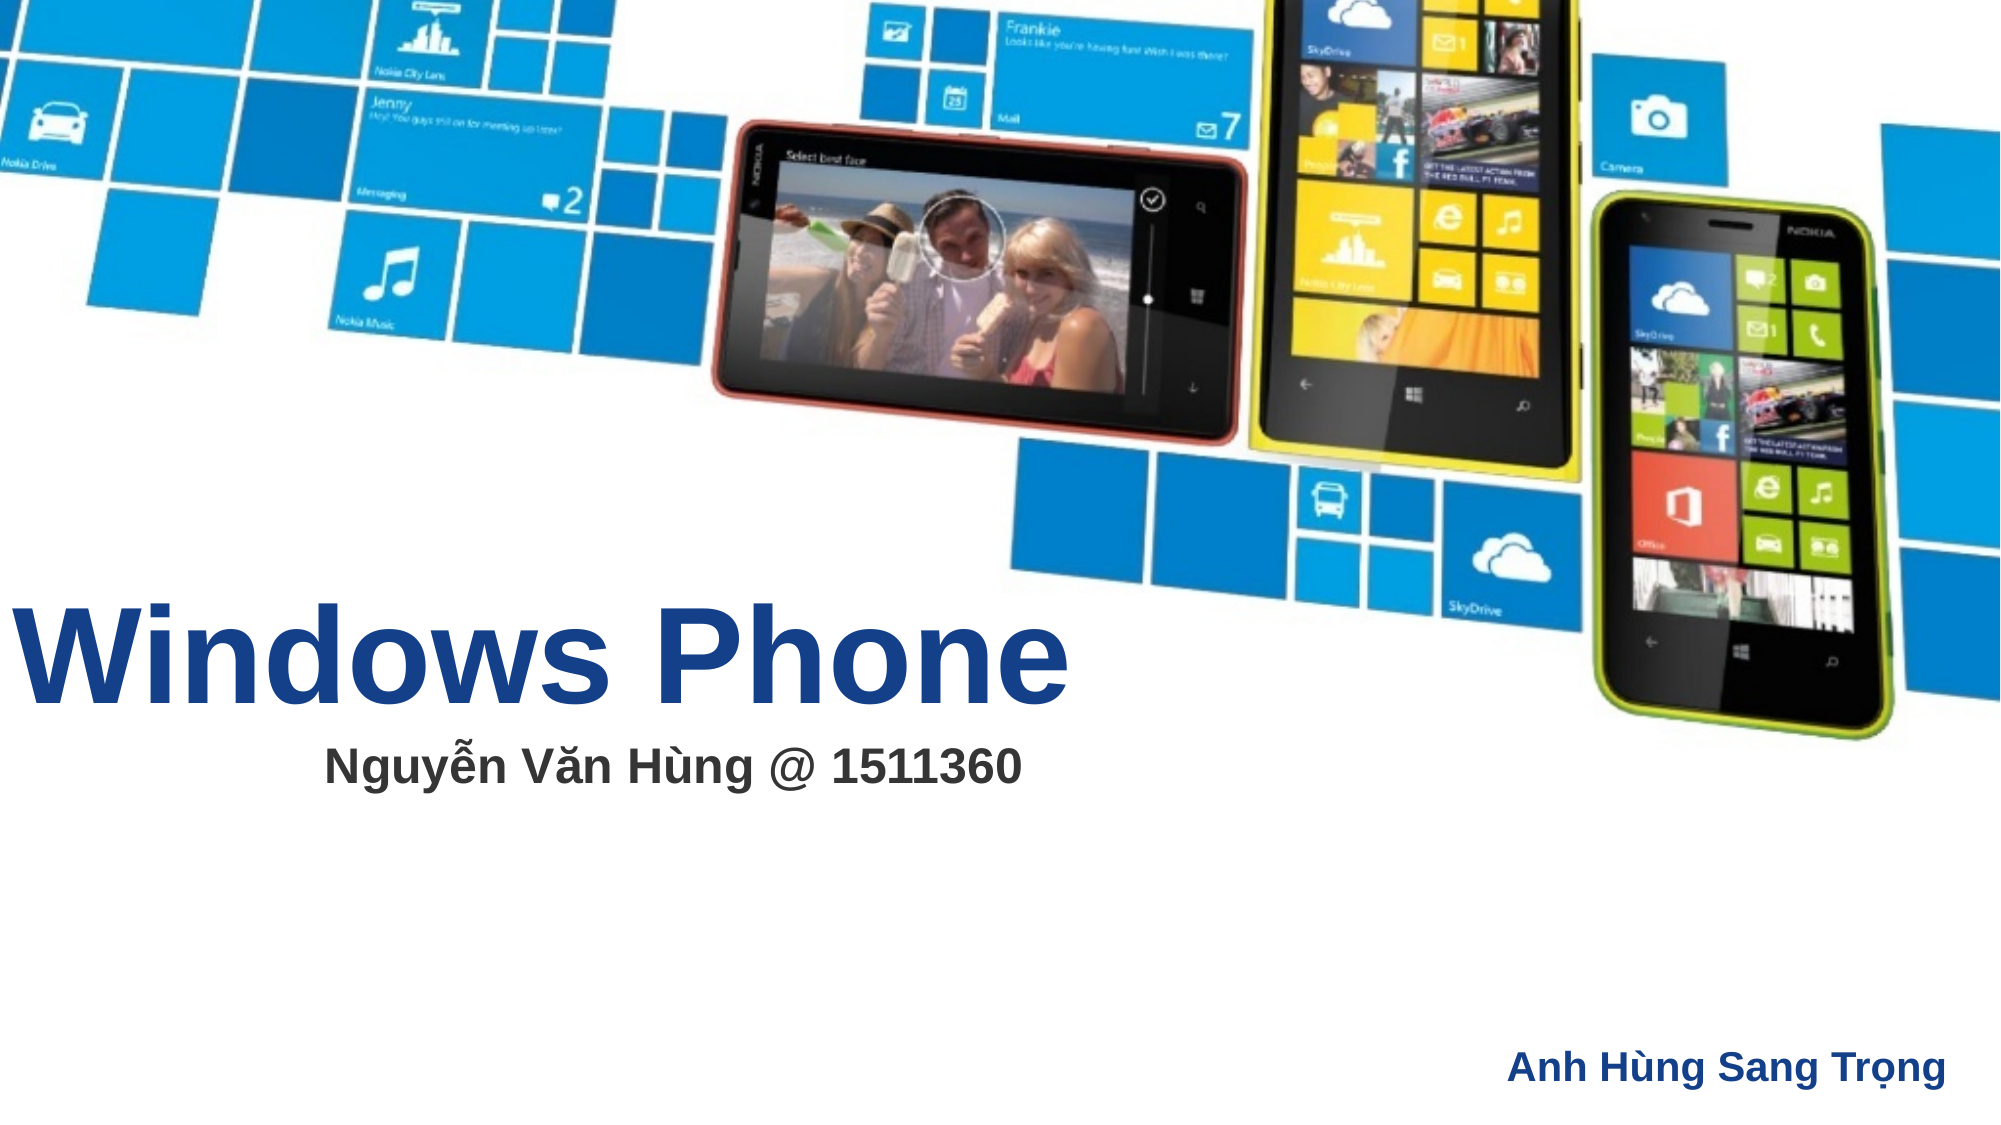

Windows Phone
Nguyễn Văn Hùng @ 1511360
Anh Hùng Sang Trọng